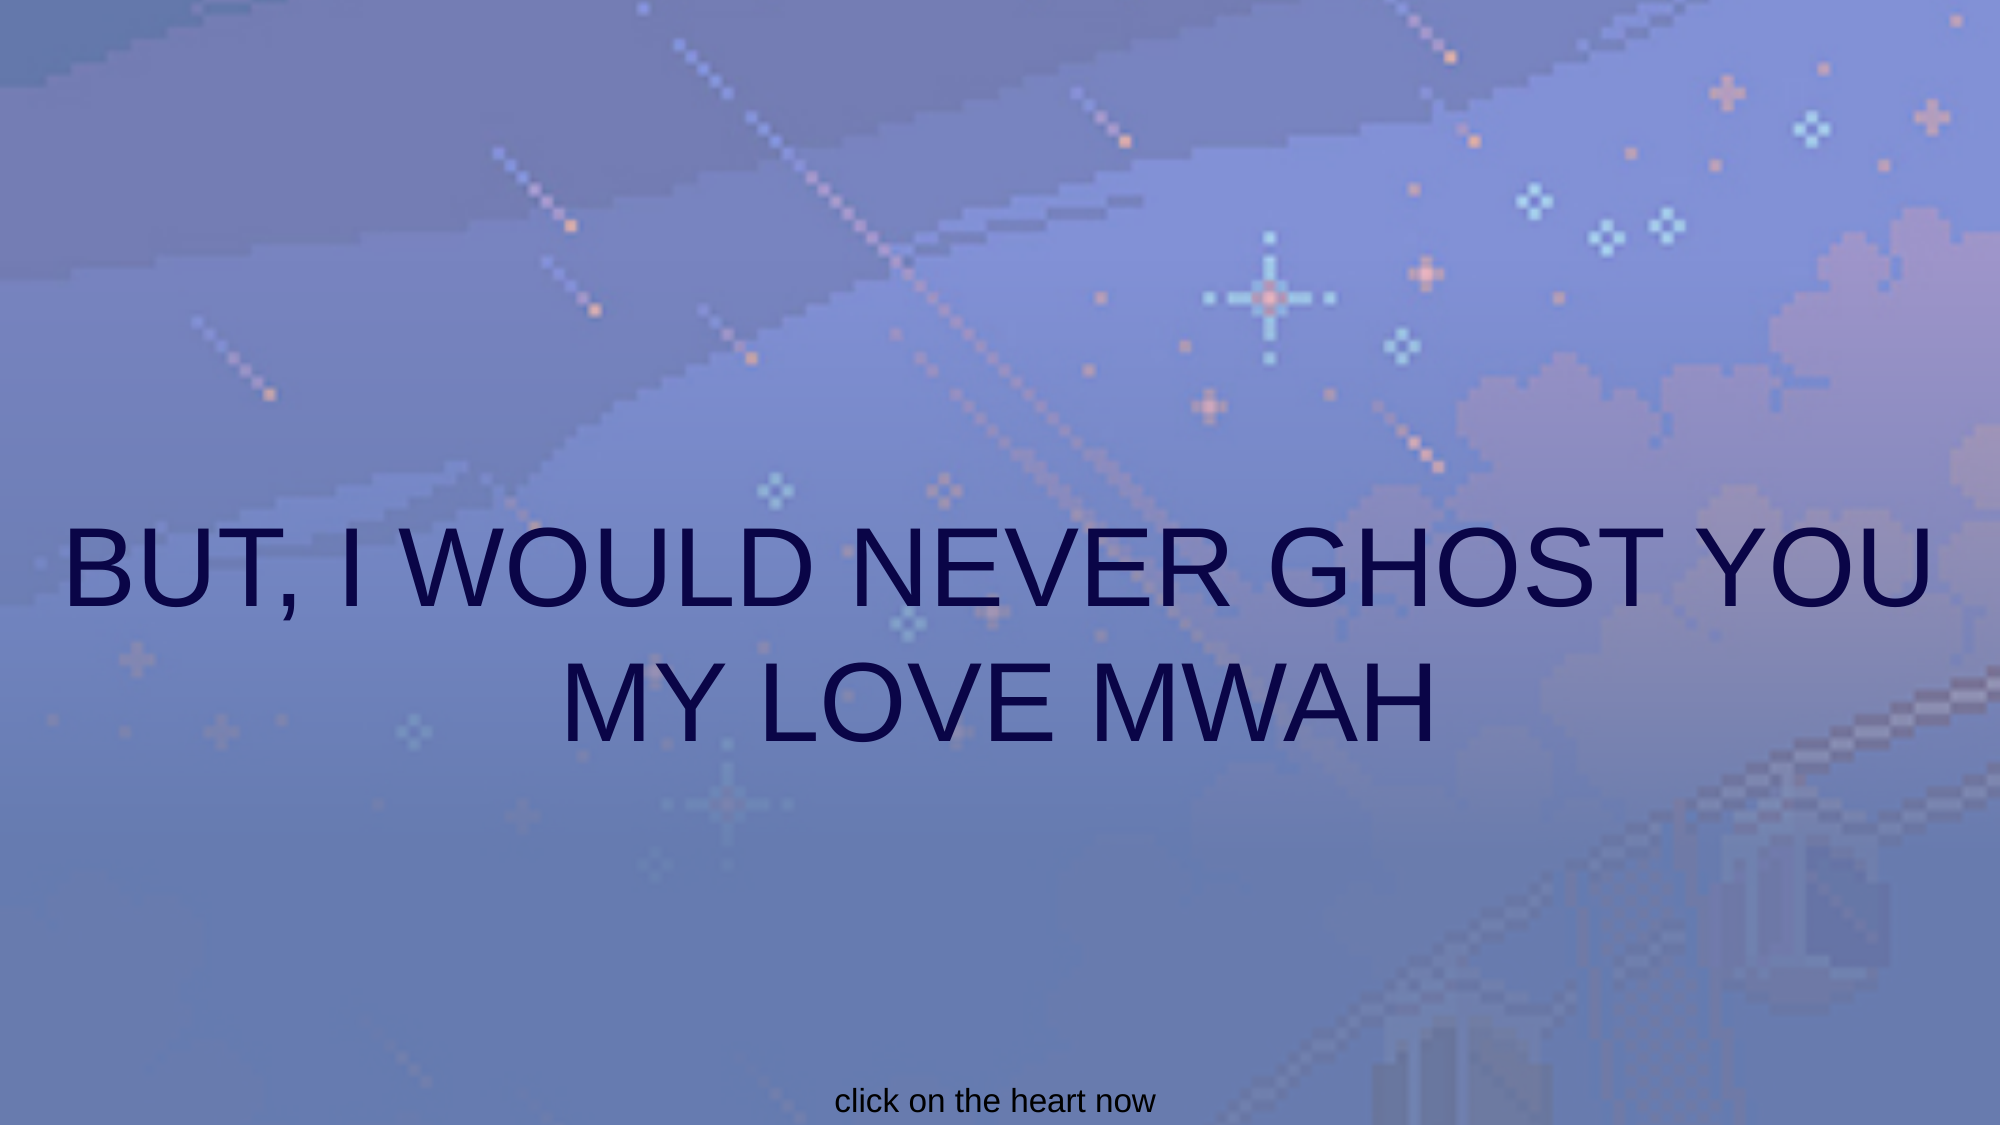

BUT, I WOULD NEVER GHOST YOU MY LOVE MWAH
click on the heart now